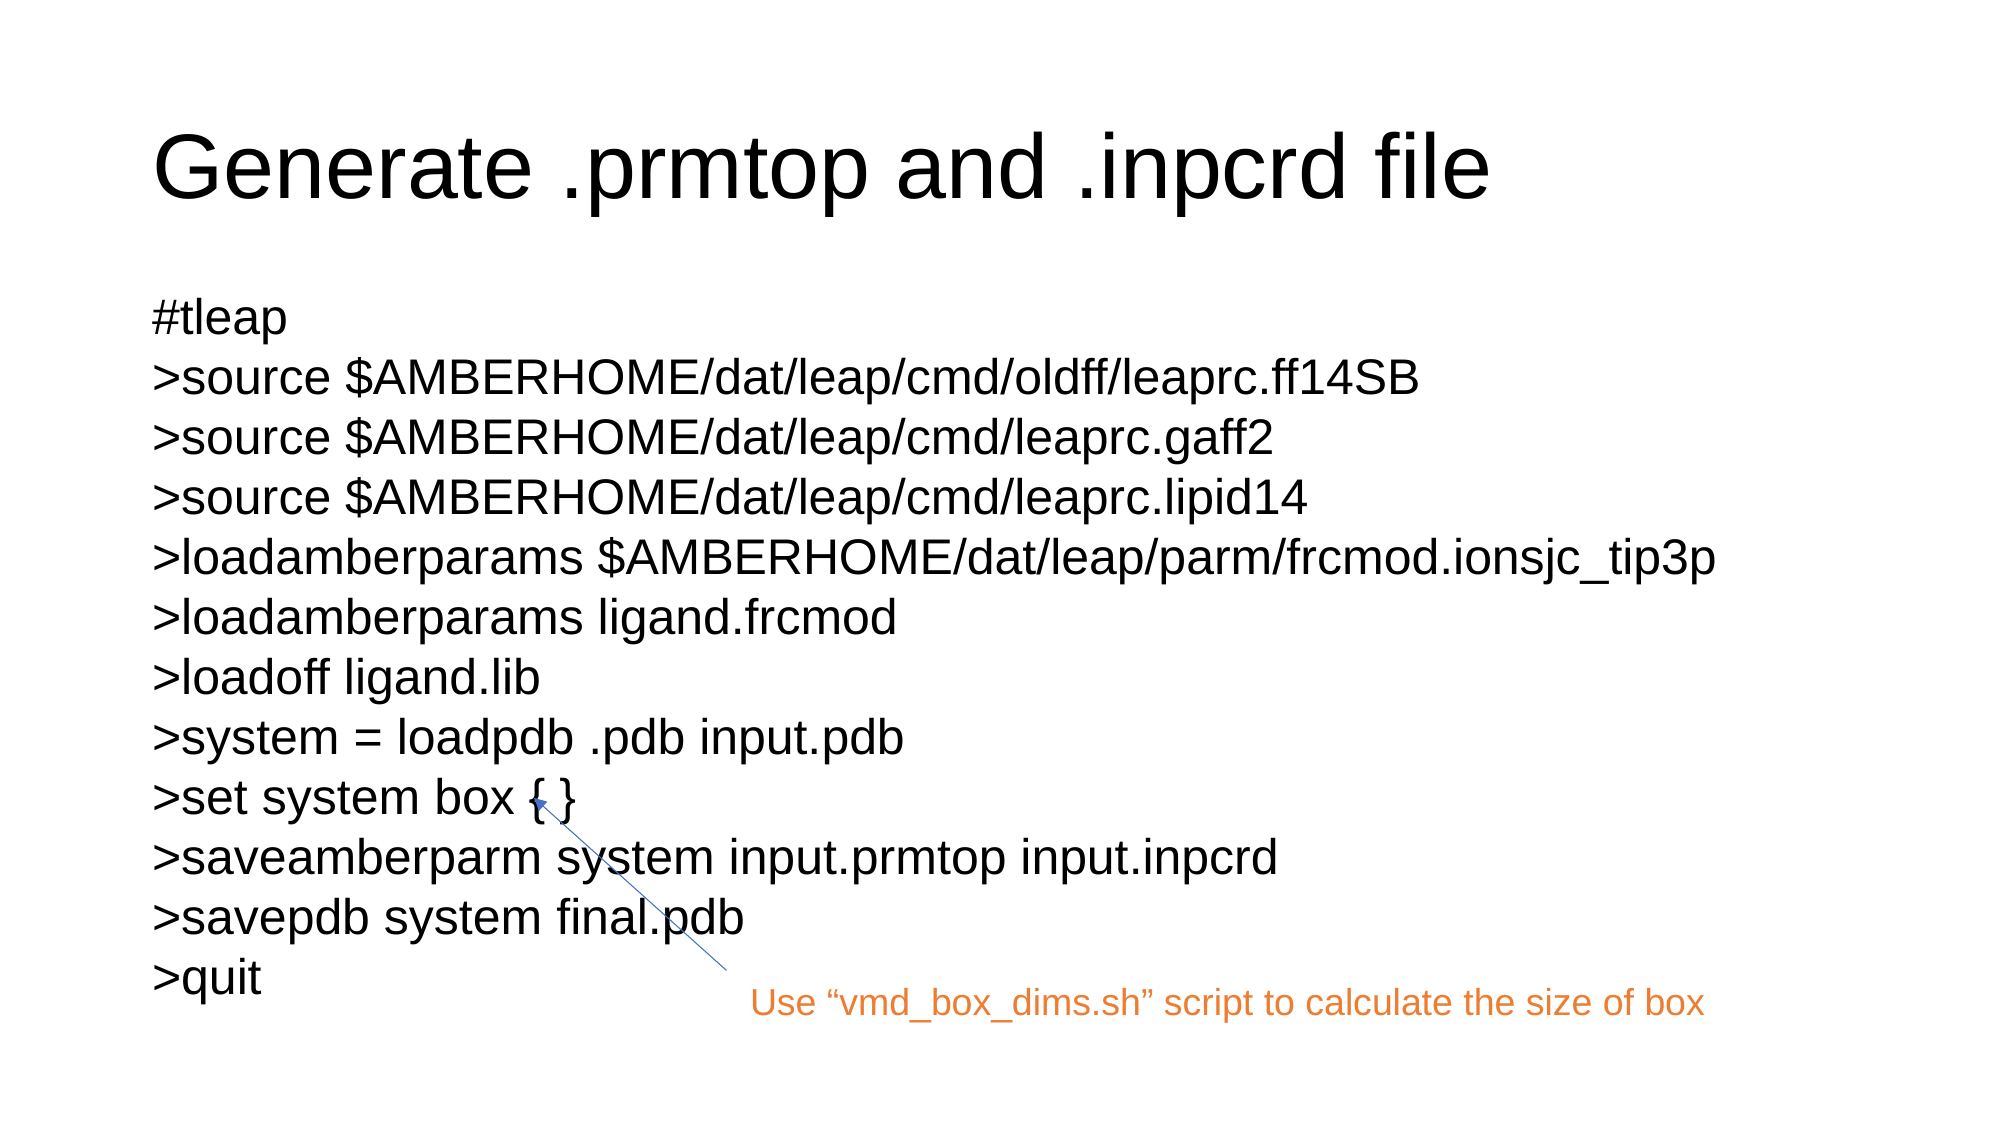

# Generate .prmtop and .inpcrd file
#tleap
>source $AMBERHOME/dat/leap/cmd/oldff/leaprc.ff14SB
>source $AMBERHOME/dat/leap/cmd/leaprc.gaff2
>source $AMBERHOME/dat/leap/cmd/leaprc.lipid14
>loadamberparams $AMBERHOME/dat/leap/parm/frcmod.ionsjc_tip3p
>loadamberparams ligand.frcmod
>loadoff ligand.lib
>system = loadpdb .pdb input.pdb
>set system box { }
>saveamberparm system input.prmtop input.inpcrd
>savepdb system final.pdb
>quit

Use “vmd_box_dims.sh” script to calculate the size of box